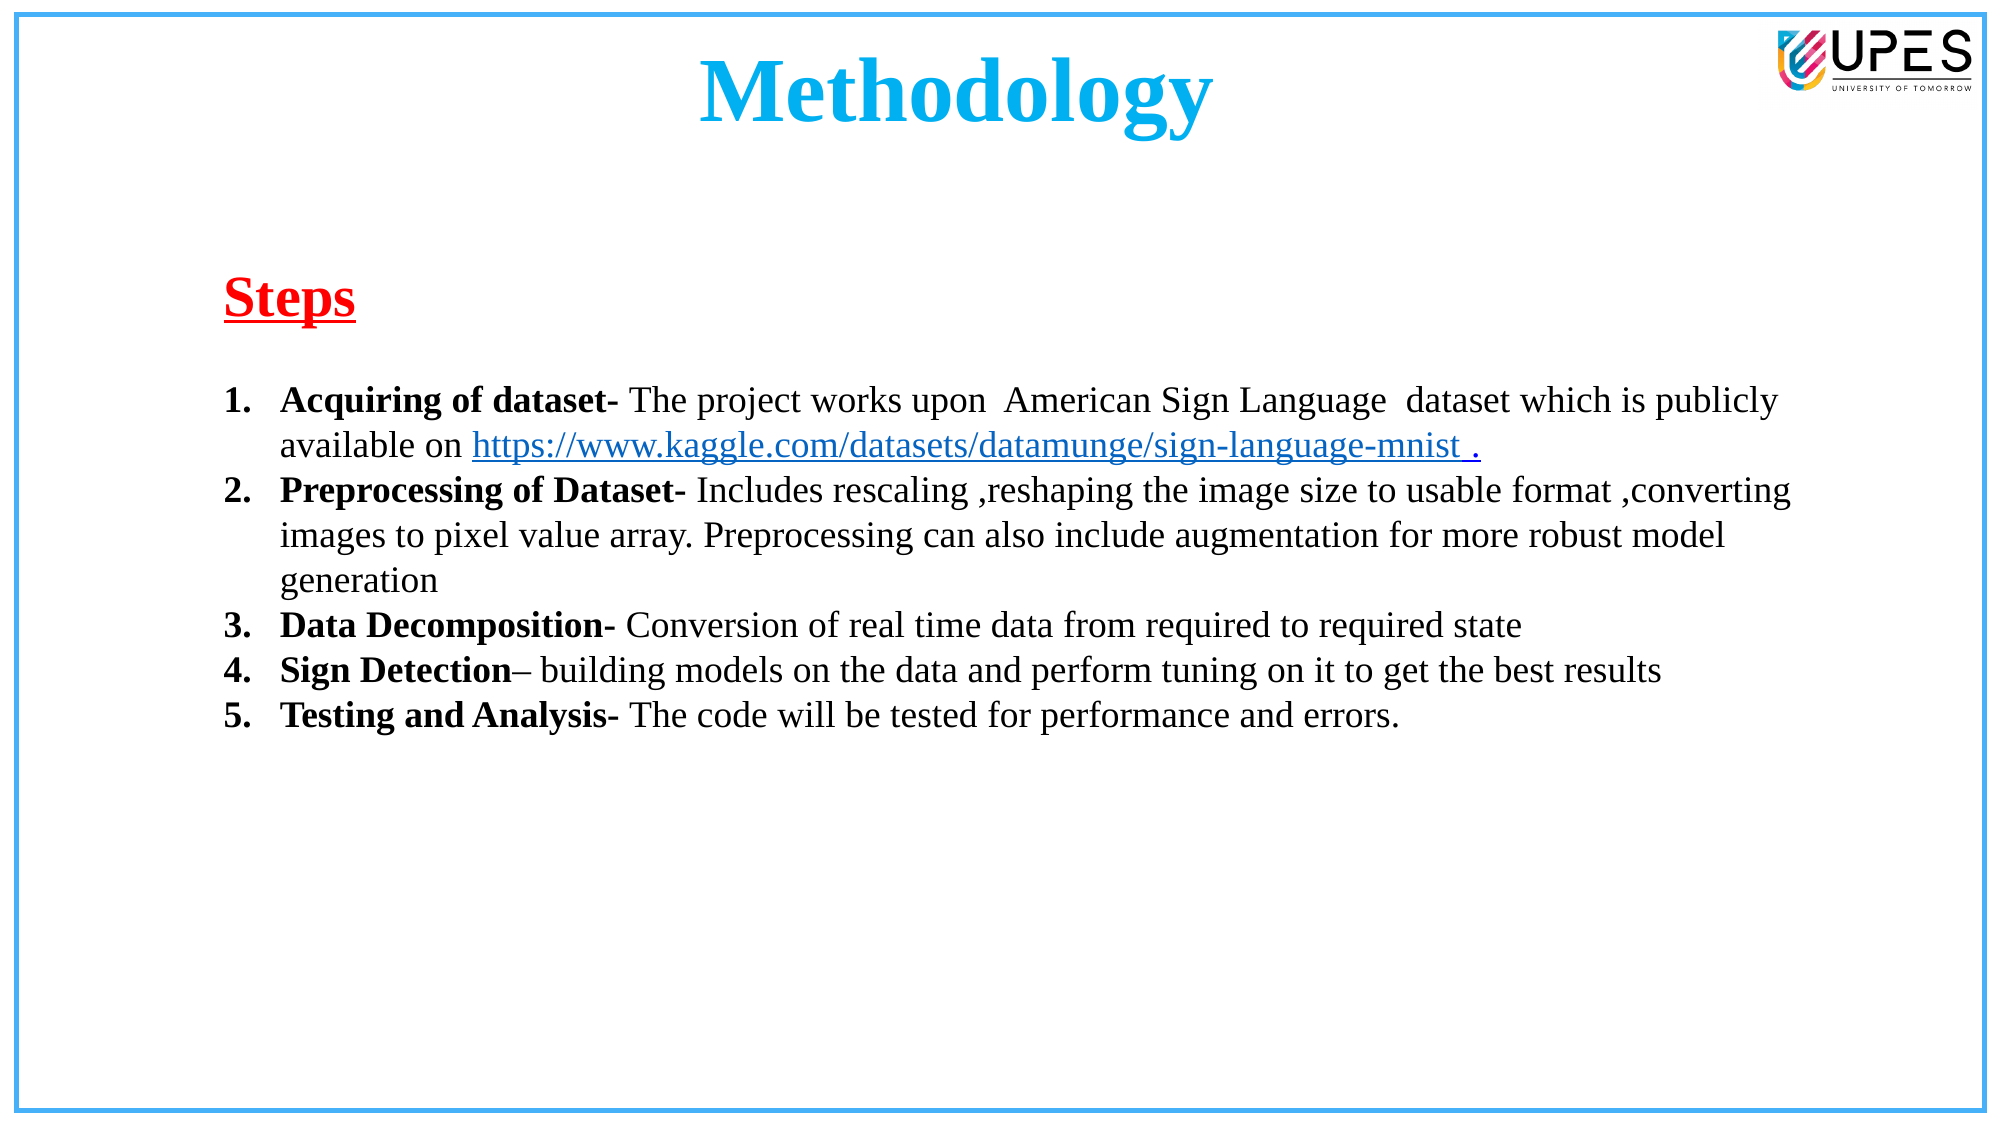

Methodology
Steps

Acquiring of dataset- The project works upon  American Sign Language  dataset which is publicly available on https://www.kaggle.com/datasets/datamunge/sign-language-mnist .
Preprocessing of Dataset- Includes rescaling ,reshaping the image size to usable format ,converting images to pixel value array. Preprocessing can also include augmentation for more robust model generation
Data Decomposition- Conversion of real time data from required to required state
Sign Detection– building models on the data and perform tuning on it to get the best results
Testing and Analysis- The code will be tested for performance and errors.